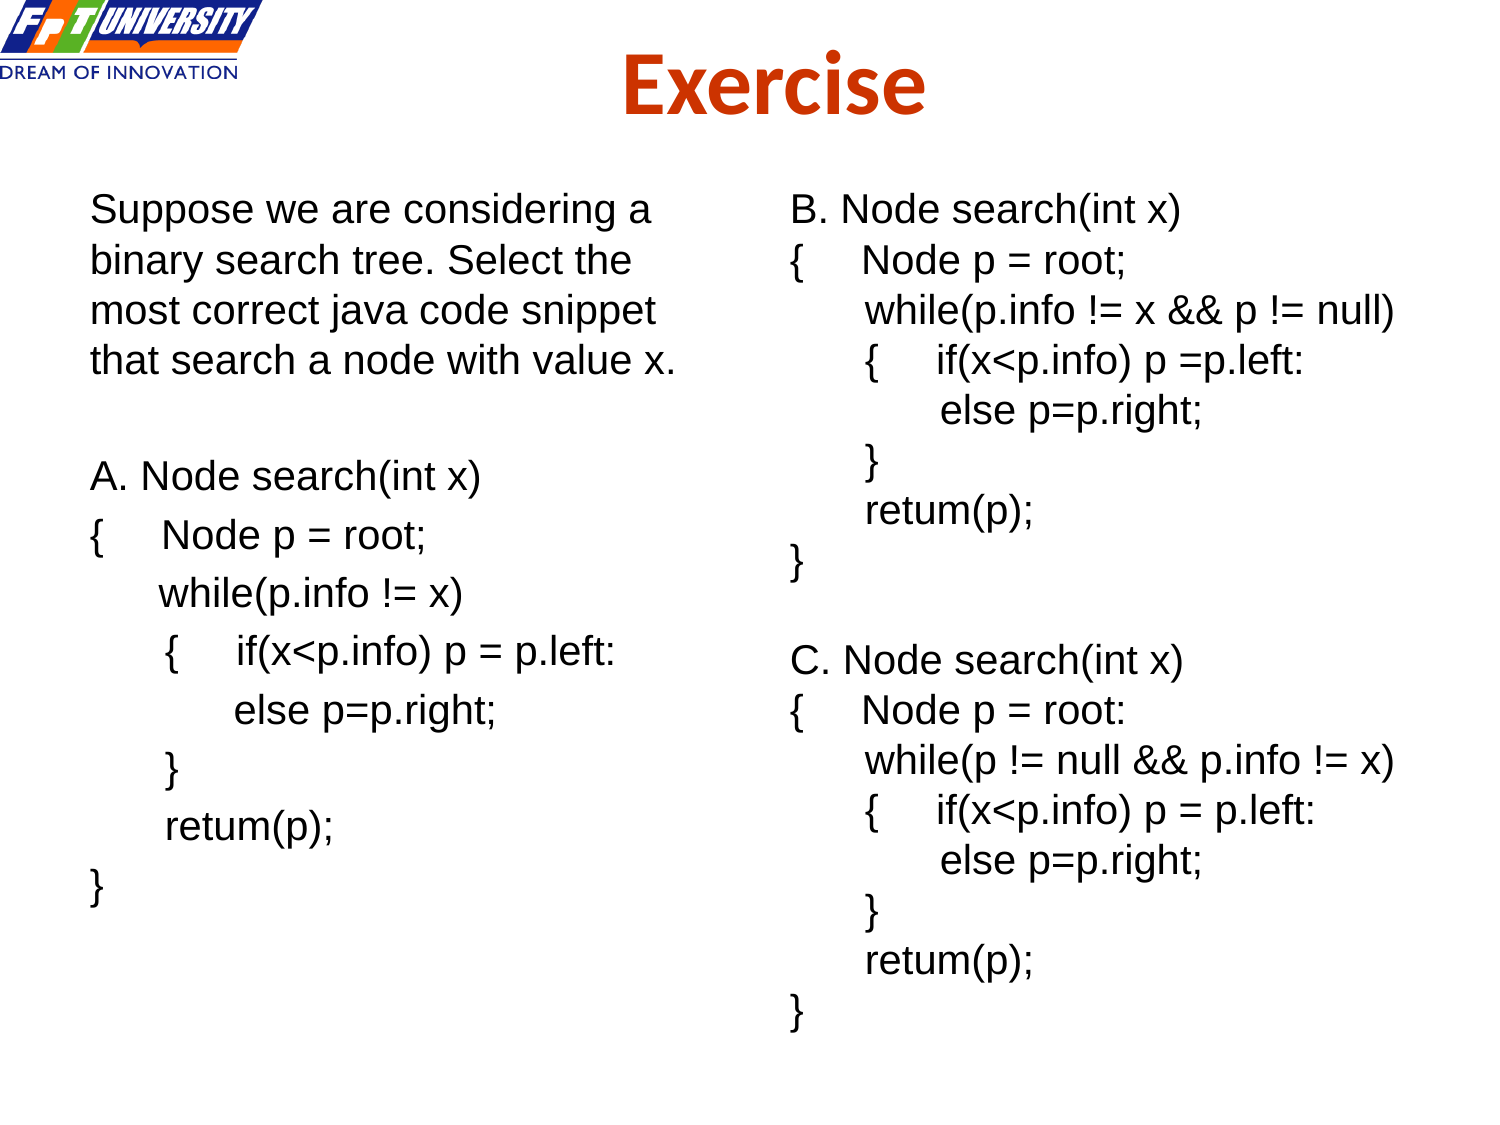

# Exercise
Suppose we are considering a binary search tree. Select the most correct java code snippet that search a node with value x.

A. Node search(int x)
{     Node p = root;
      while(p.info != x)
{     if(x<p.info) p = p.left:
      else p=p.right;
}
retum(p);
}

B. Node search(int x)
{     Node p = root;
while(p.info != x && p != null)
{     if(x<p.info) p =p.left:
else p=p.right;
}
retum(p);
}

C. Node search(int x)
{     Node p = root:
while(p != null && p.info != x)
{     if(x<p.info) p = p.left:
else p=p.right;
}
retum(p);
}